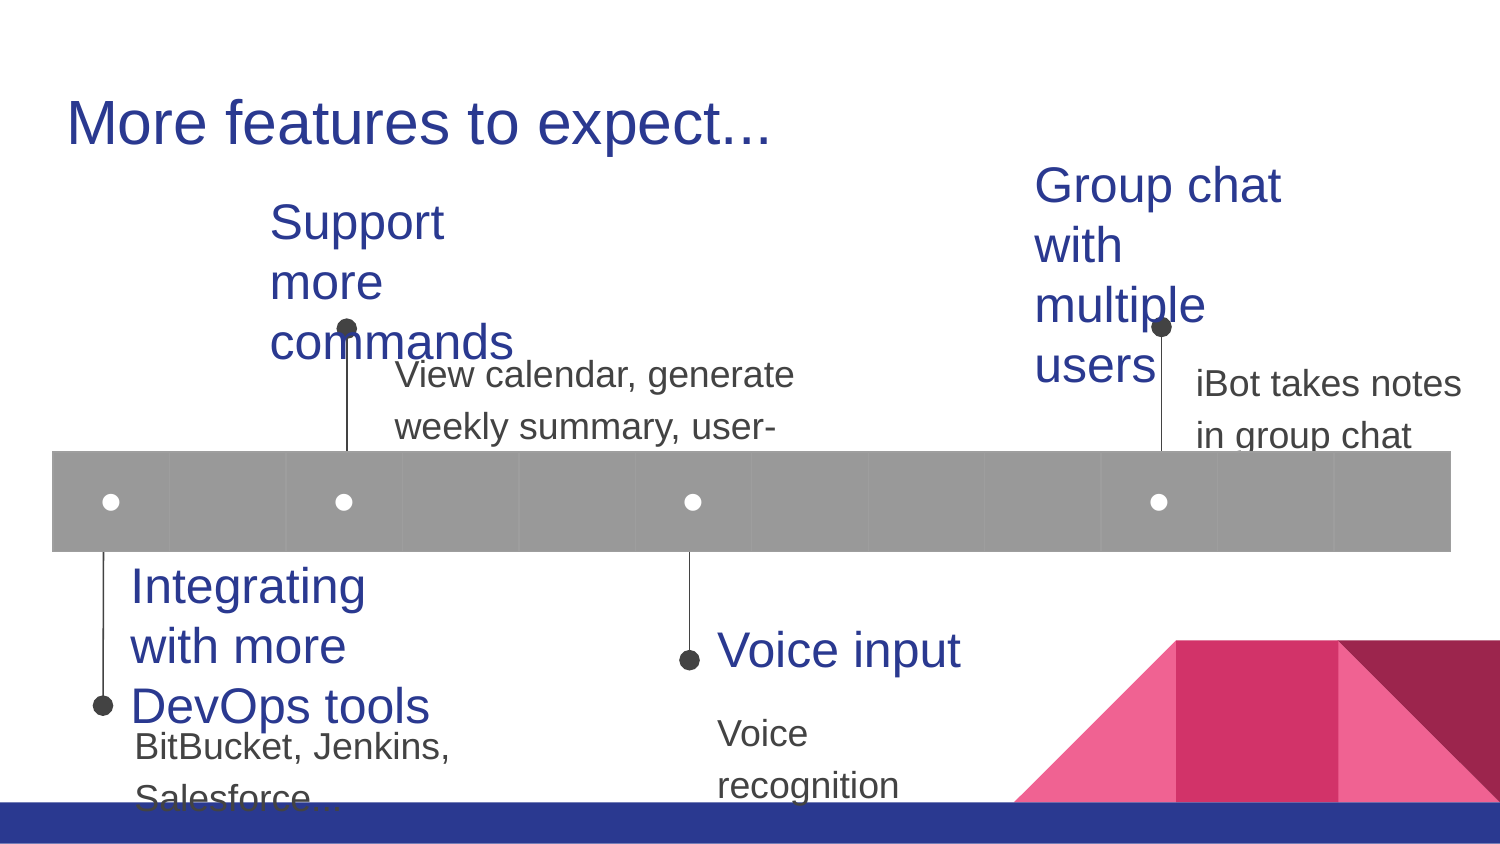

# More features to expect...

Group chat with multiple users
Support more commands
View calendar, generate weekly summary, user-defined operations...
iBot takes notes in group chat meeting
| • |  | • |  |  | • |  |  |  | • |  |  |
| --- | --- | --- | --- | --- | --- | --- | --- | --- | --- | --- | --- |
Integrating with more DevOps tools
Voice input
Voice recognition
BitBucket, Jenkins, Salesforce...